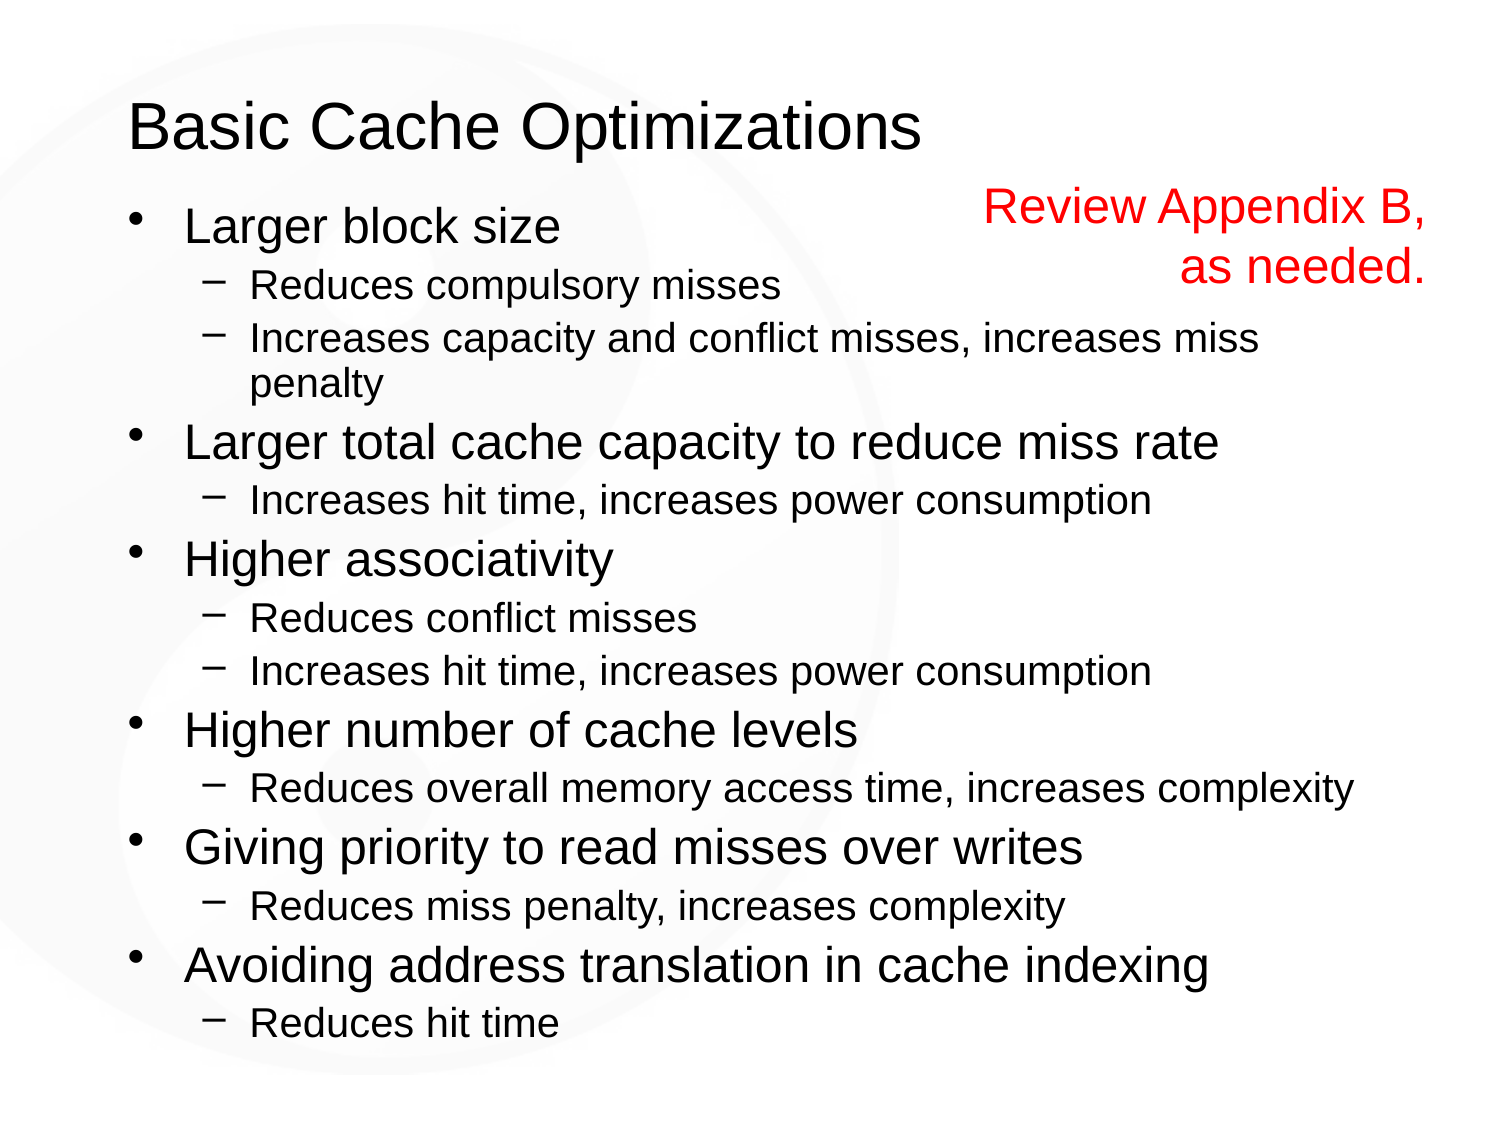

# Basic Cache Optimizations
Review Appendix B, as needed.
Larger block size
Reduces compulsory misses
Increases capacity and conflict misses, increases miss penalty
Larger total cache capacity to reduce miss rate
Increases hit time, increases power consumption
Higher associativity
Reduces conflict misses
Increases hit time, increases power consumption
Higher number of cache levels
Reduces overall memory access time, increases complexity
Giving priority to read misses over writes
Reduces miss penalty, increases complexity
Avoiding address translation in cache indexing
Reduces hit time